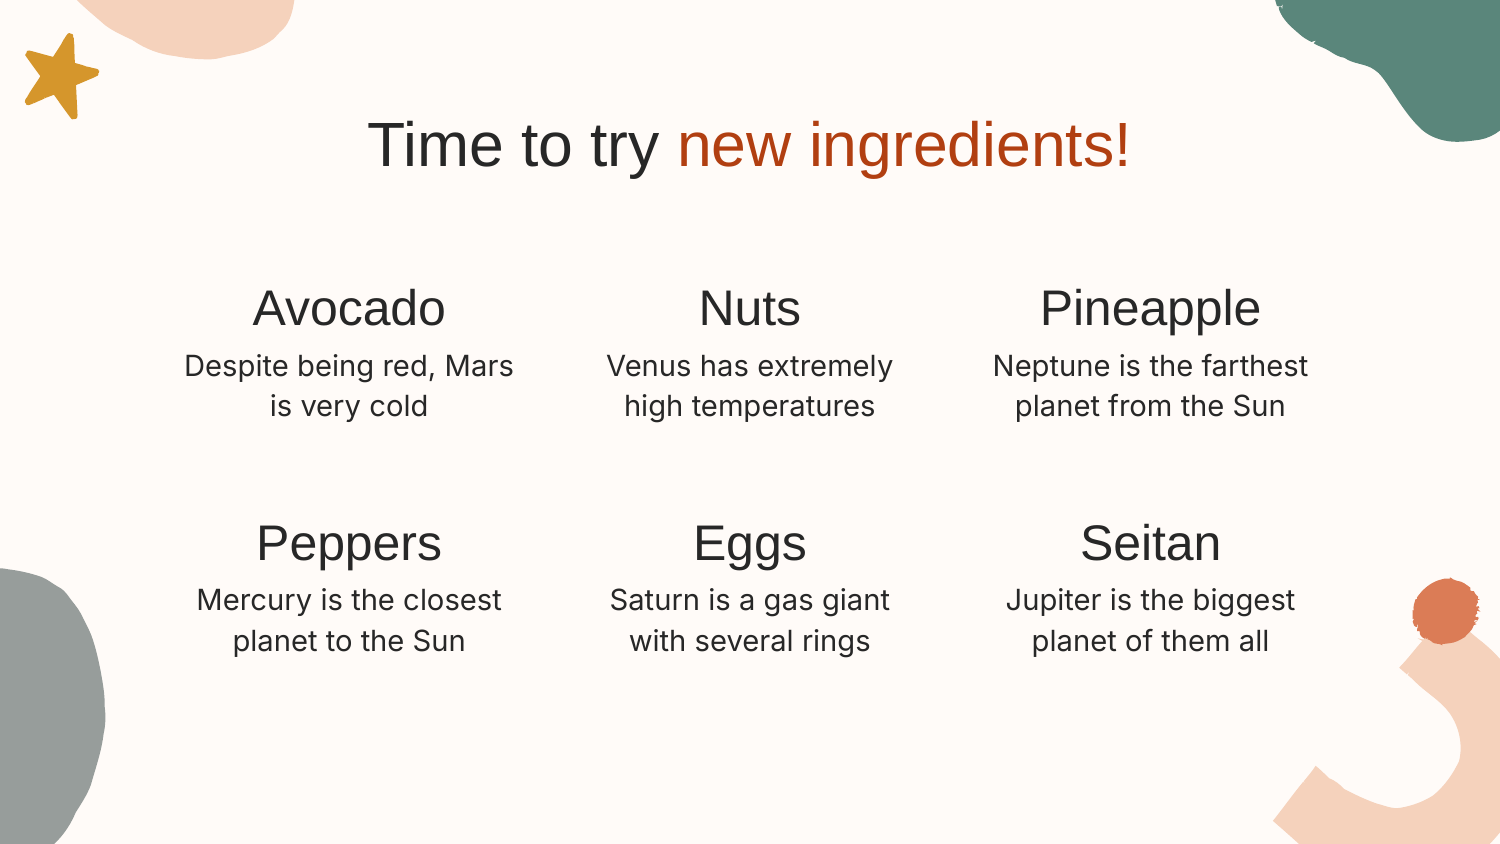

# Time to try new ingredients!
Avocado
Nuts
Pineapple
Despite being red, Mars is very cold
Venus has extremely high temperatures
Neptune is the farthest planet from the Sun
Peppers
Eggs
Seitan
Mercury is the closest planet to the Sun
Saturn is a gas giant with several rings
Jupiter is the biggest planet of them all